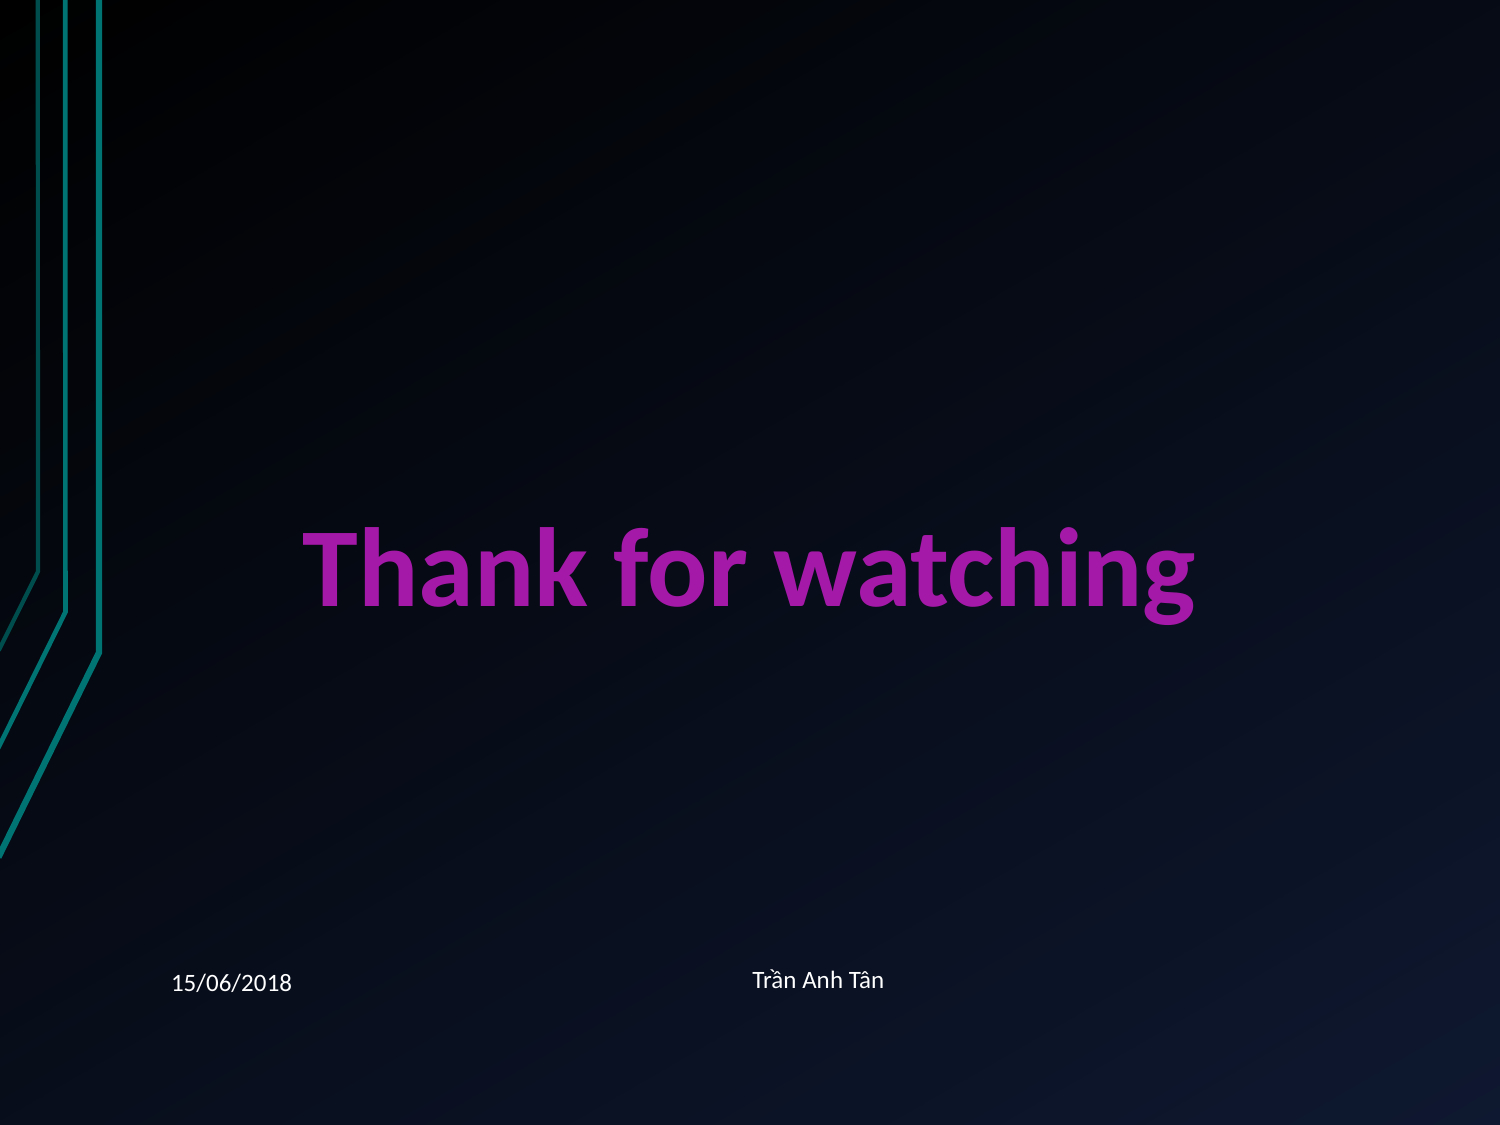

Thank for watching
15/06/2018
Trần Anh Tân